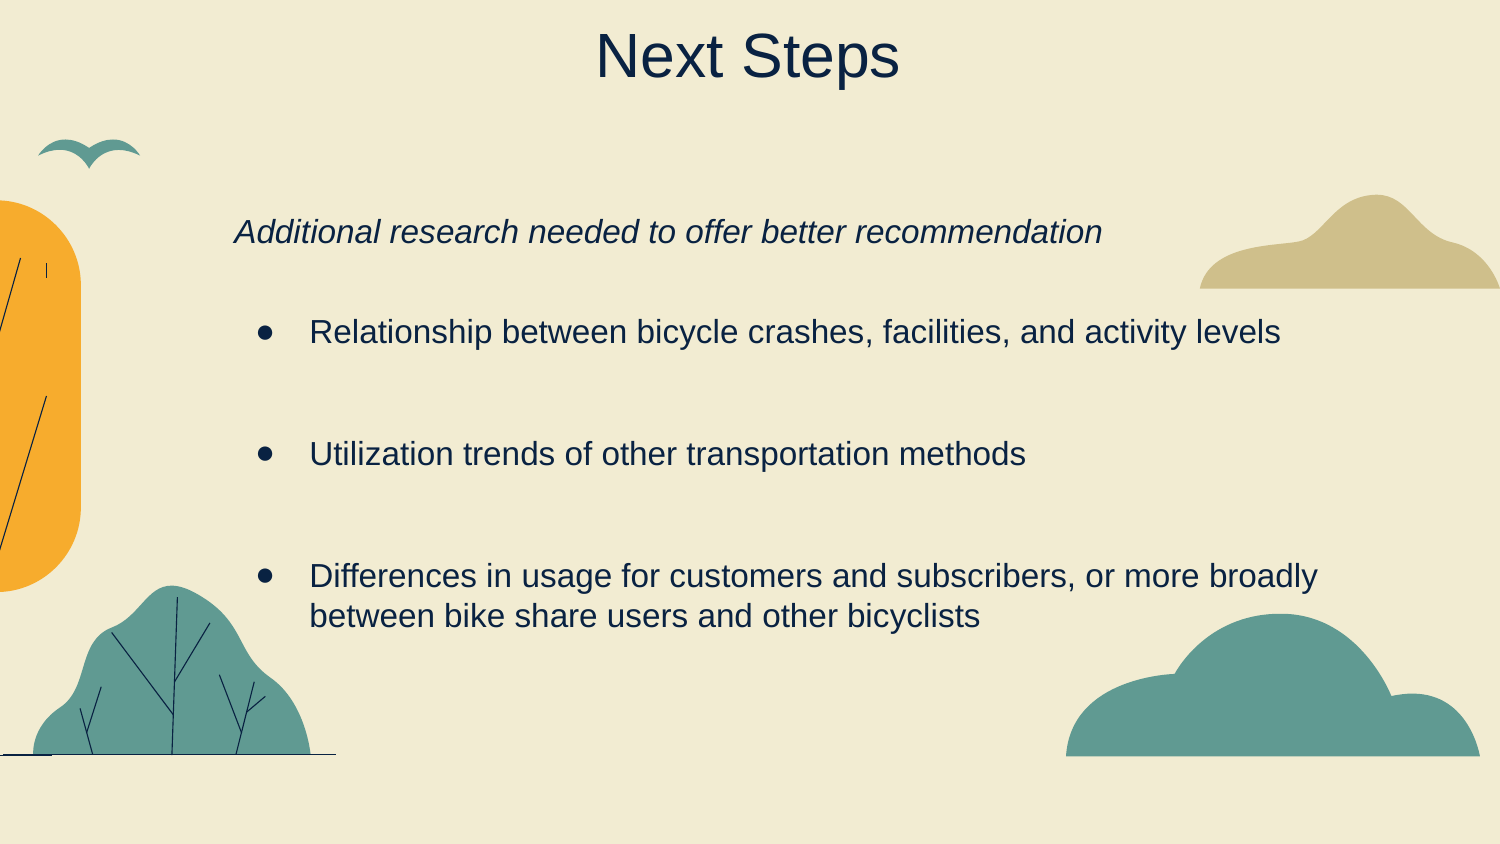

# Next Steps
Additional research needed to offer better recommendation

Relationship between bicycle crashes, facilities, and activity levels

Utilization trends of other transportation methods

Differences in usage for customers and subscribers, or more broadly between bike share users and other bicyclists